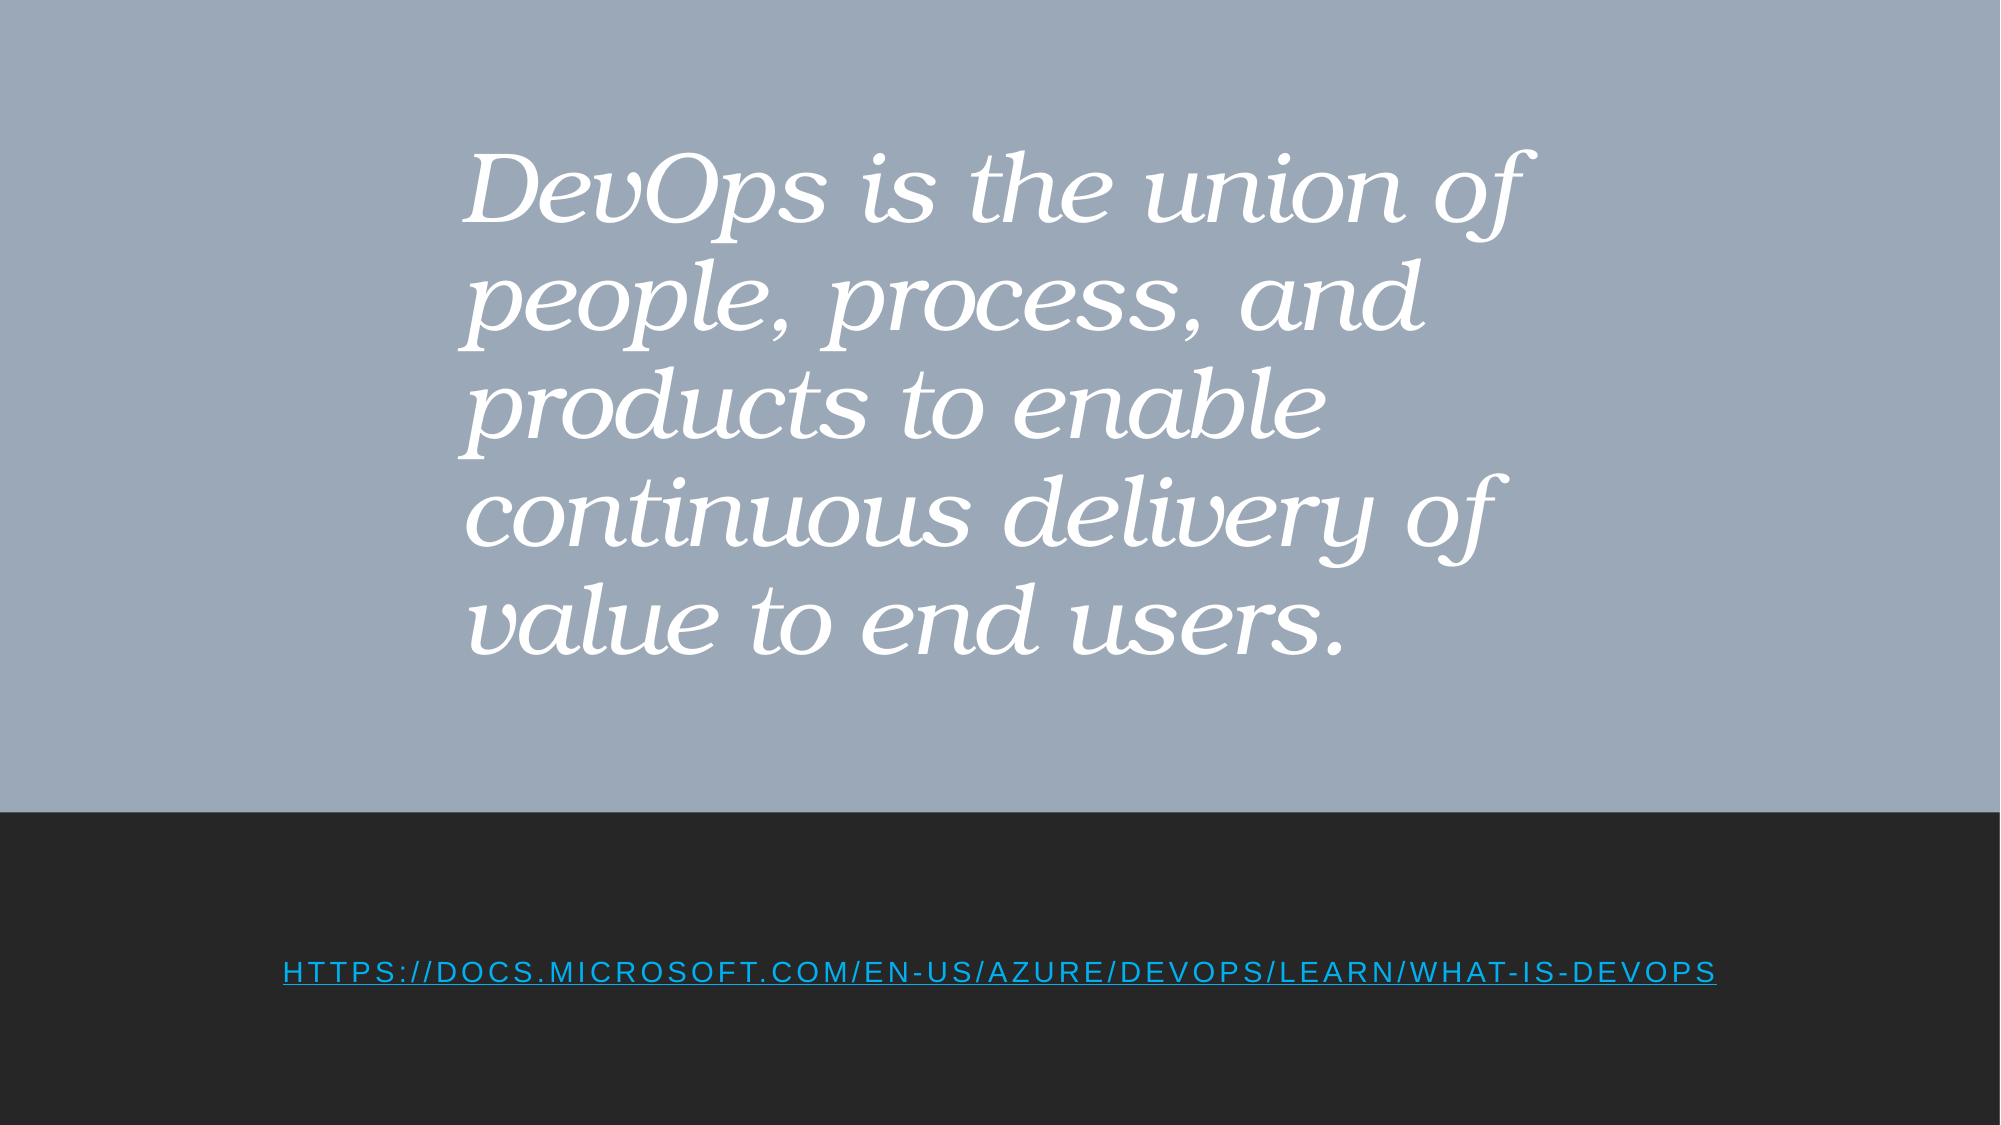

# DevOps is the union of people, process, and products to enable continuous delivery of value to end users.
https://docs.microsoft.com/en-us/azure/devops/learn/what-is-devops